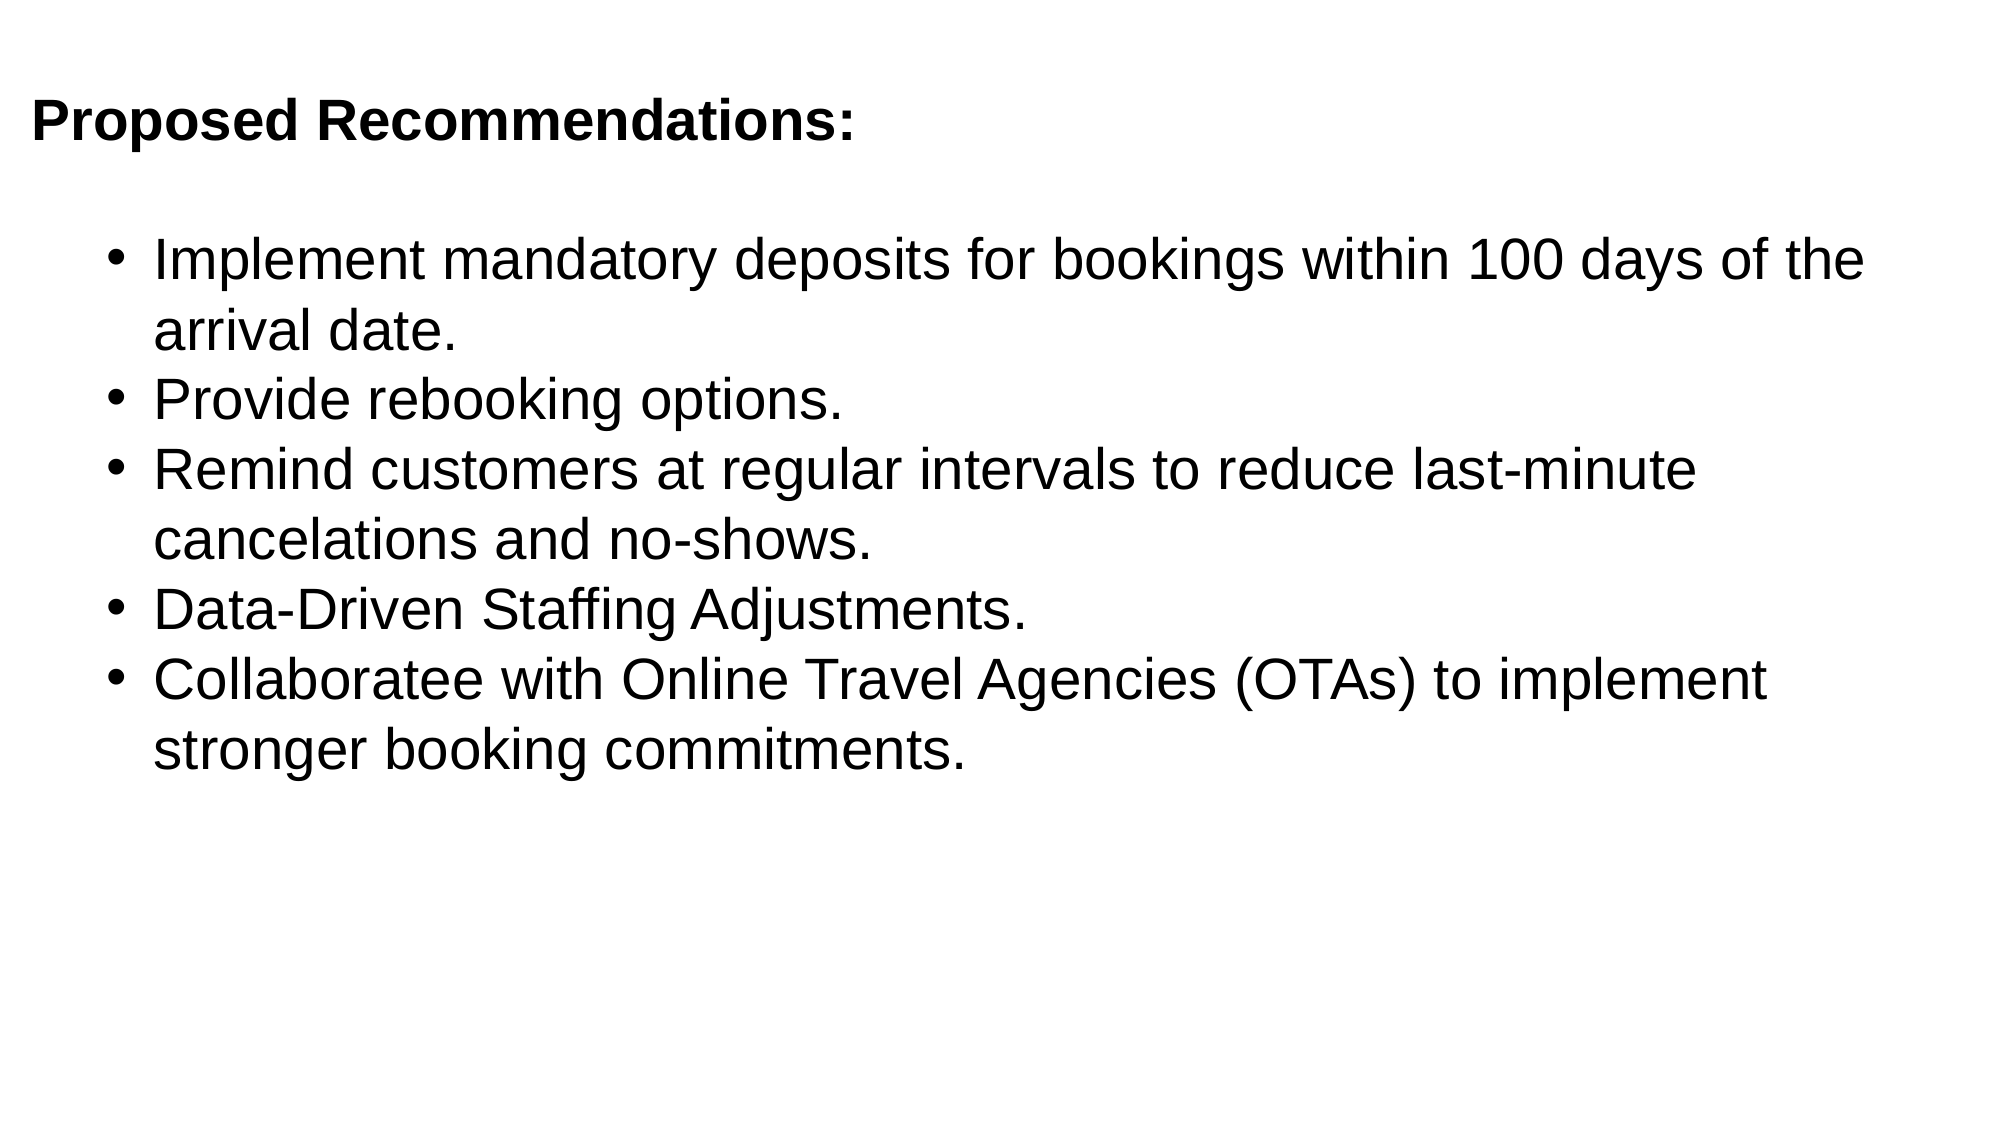

Proposed Recommendations:

Implement mandatory deposits for bookings within 100 days of the arrival date.
Provide rebooking options.
Remind customers at regular intervals to reduce last-minute cancelations and no-shows.
Data-Driven Staffing Adjustments.
Collaboratee with Online Travel Agencies (OTAs) to implement stronger booking commitments.